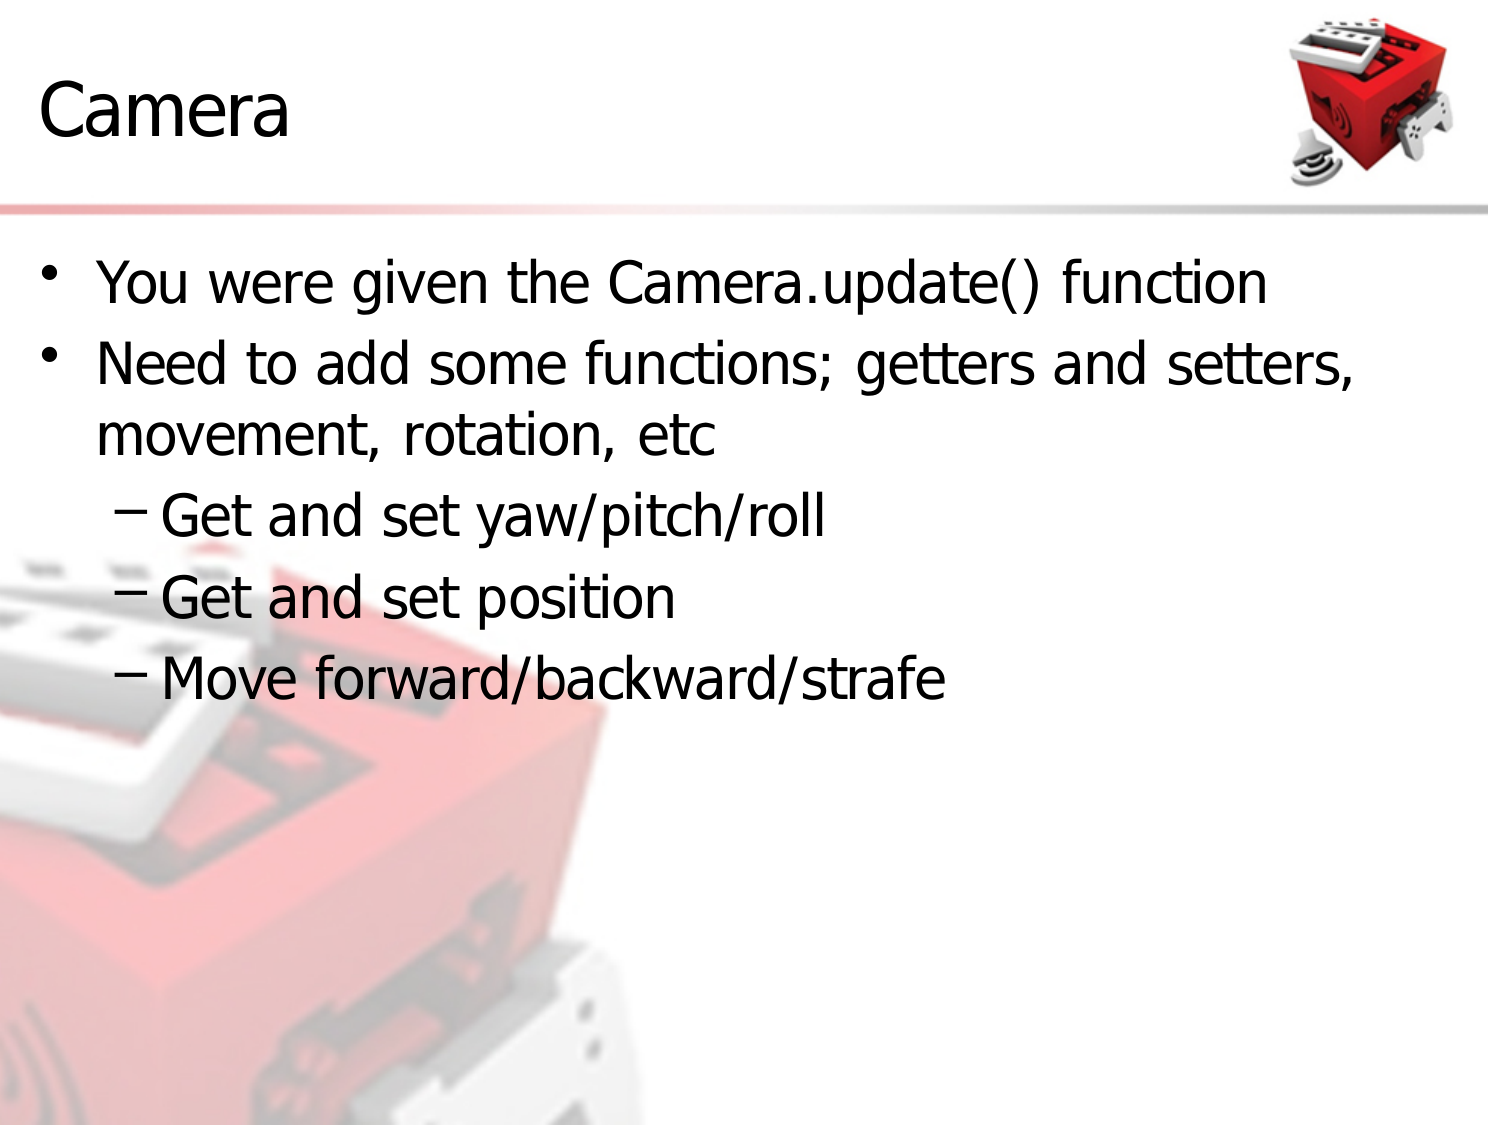

# Camera
You were given the Camera.update() function
Need to add some functions; getters and setters, movement, rotation, etc
Get and set yaw/pitch/roll
Get and set position
Move forward/backward/strafe